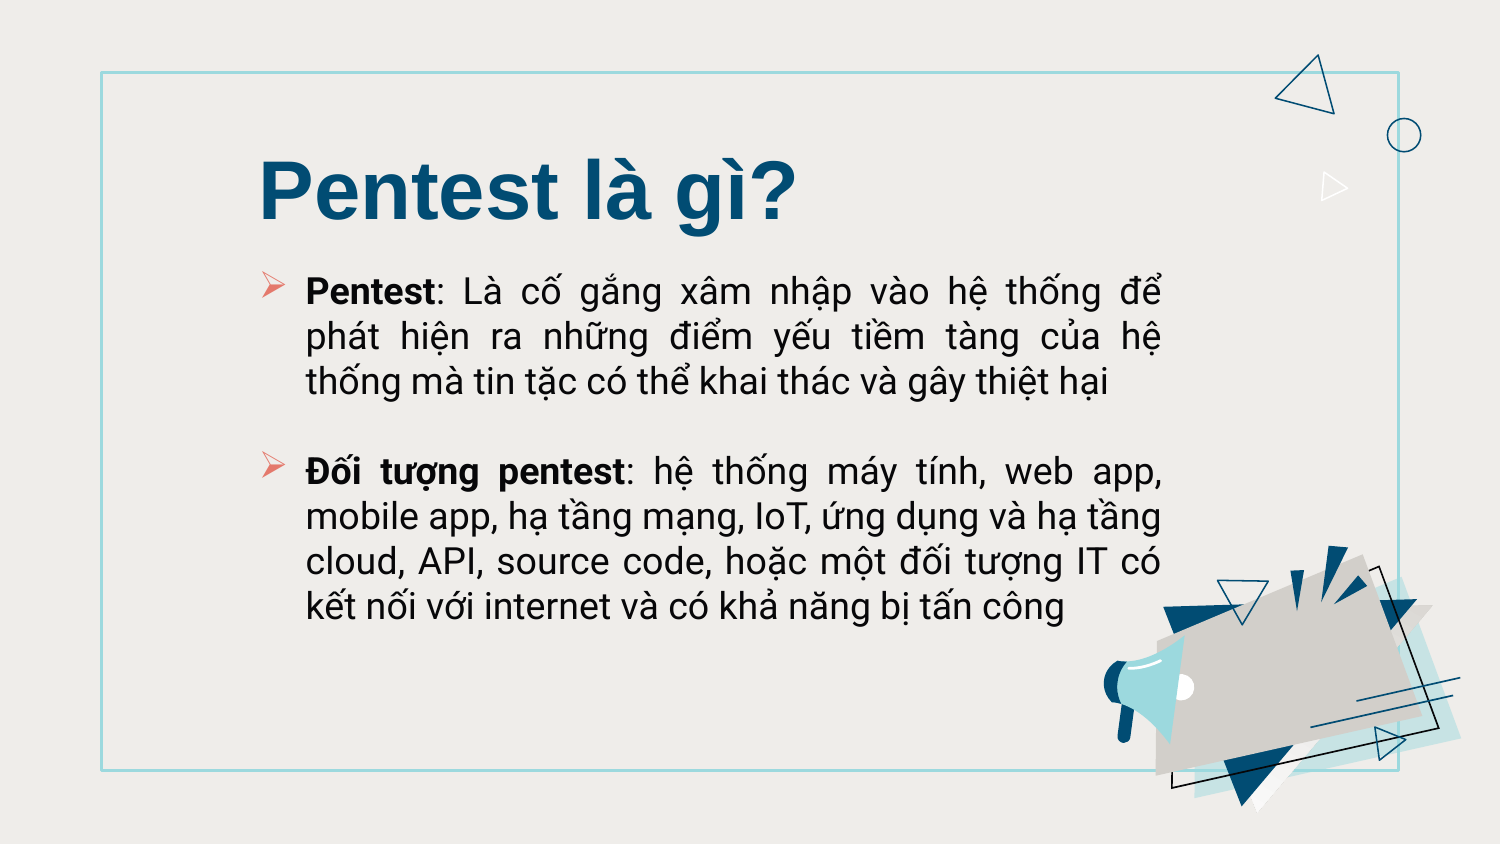

# Pentest là gì?
Pentest: Là cố gắng xâm nhập vào hệ thống để phát hiện ra những điểm yếu tiềm tàng của hệ thống mà tin tặc có thể khai thác và gây thiệt hại

Đối tượng pentest: hệ thống máy tính, web app, mobile app, hạ tầng mạng, IoT, ứng dụng và hạ tầng cloud, API, source code, hoặc một đối tượng IT có kết nối với internet và có khả năng bị tấn công